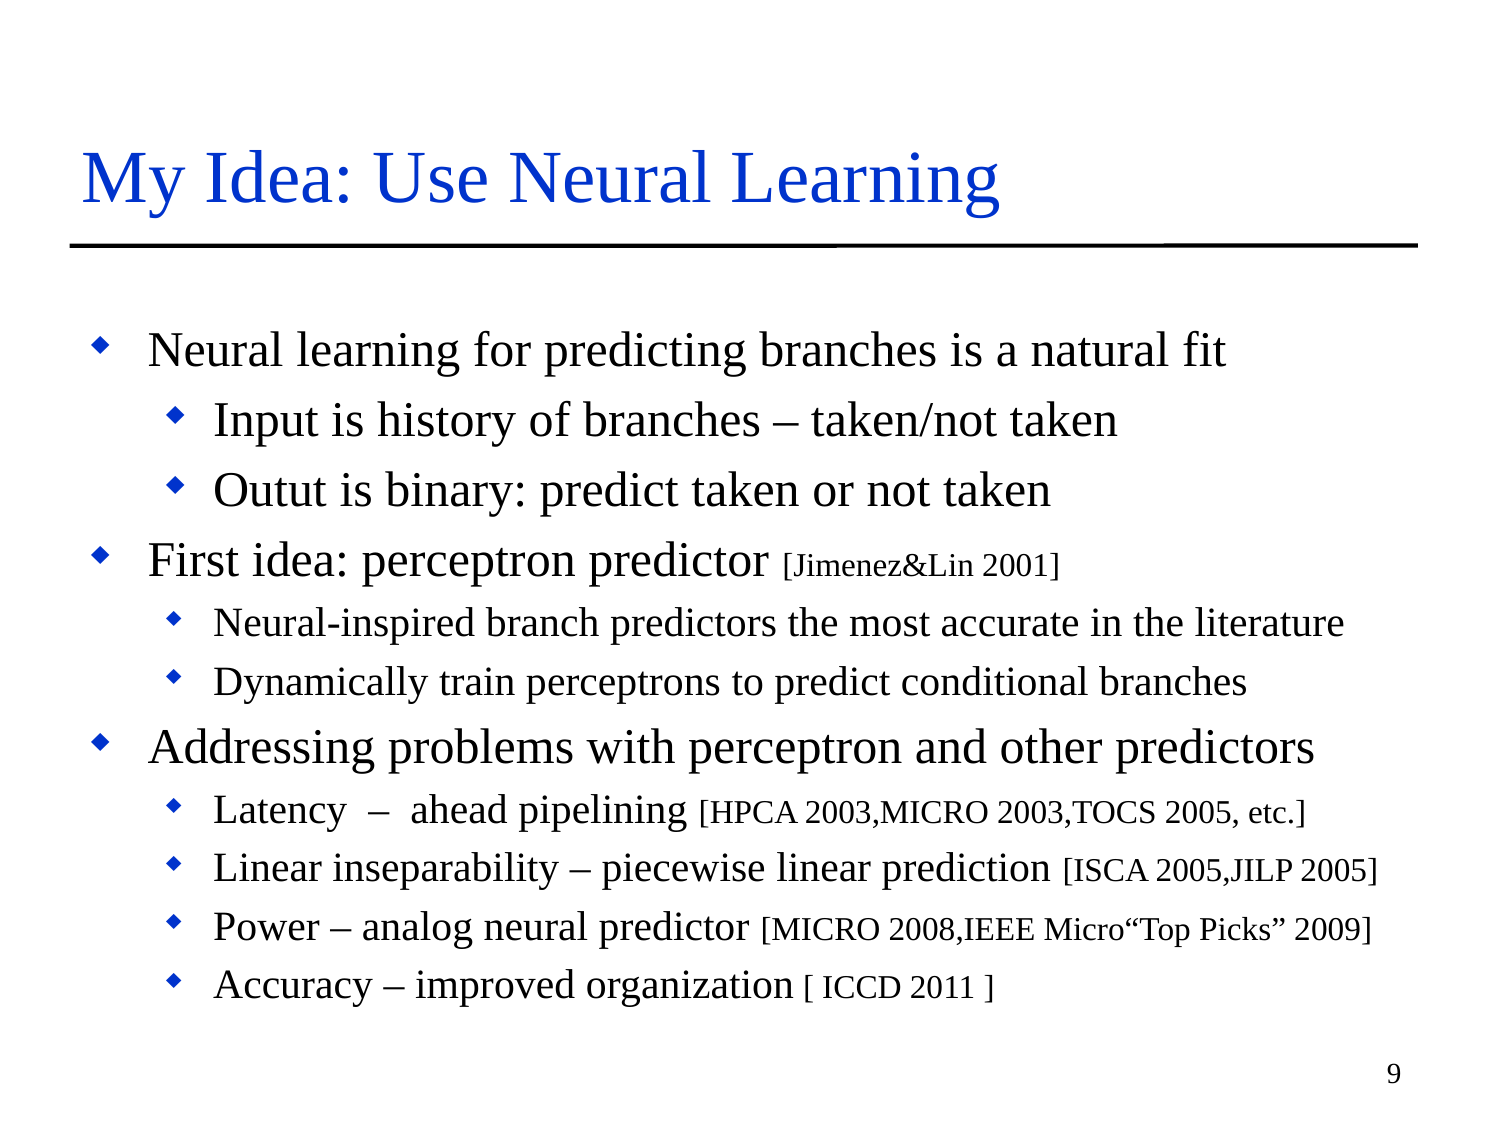

# My Idea: Use Neural Learning
Neural learning for predicting branches is a natural fit
Input is history of branches – taken/not taken
Outut is binary: predict taken or not taken
First idea: perceptron predictor [Jimenez&Lin 2001]
Neural-inspired branch predictors the most accurate in the literature
Dynamically train perceptrons to predict conditional branches
Addressing problems with perceptron and other predictors
Latency  –  ahead pipelining [HPCA 2003,MICRO 2003,TOCS 2005, etc.]
Linear inseparability – piecewise linear prediction [ISCA 2005,JILP 2005]
Power – analog neural predictor [MICRO 2008,IEEE Micro“Top Picks” 2009]
Accuracy – improved organization [ ICCD 2011 ]
9